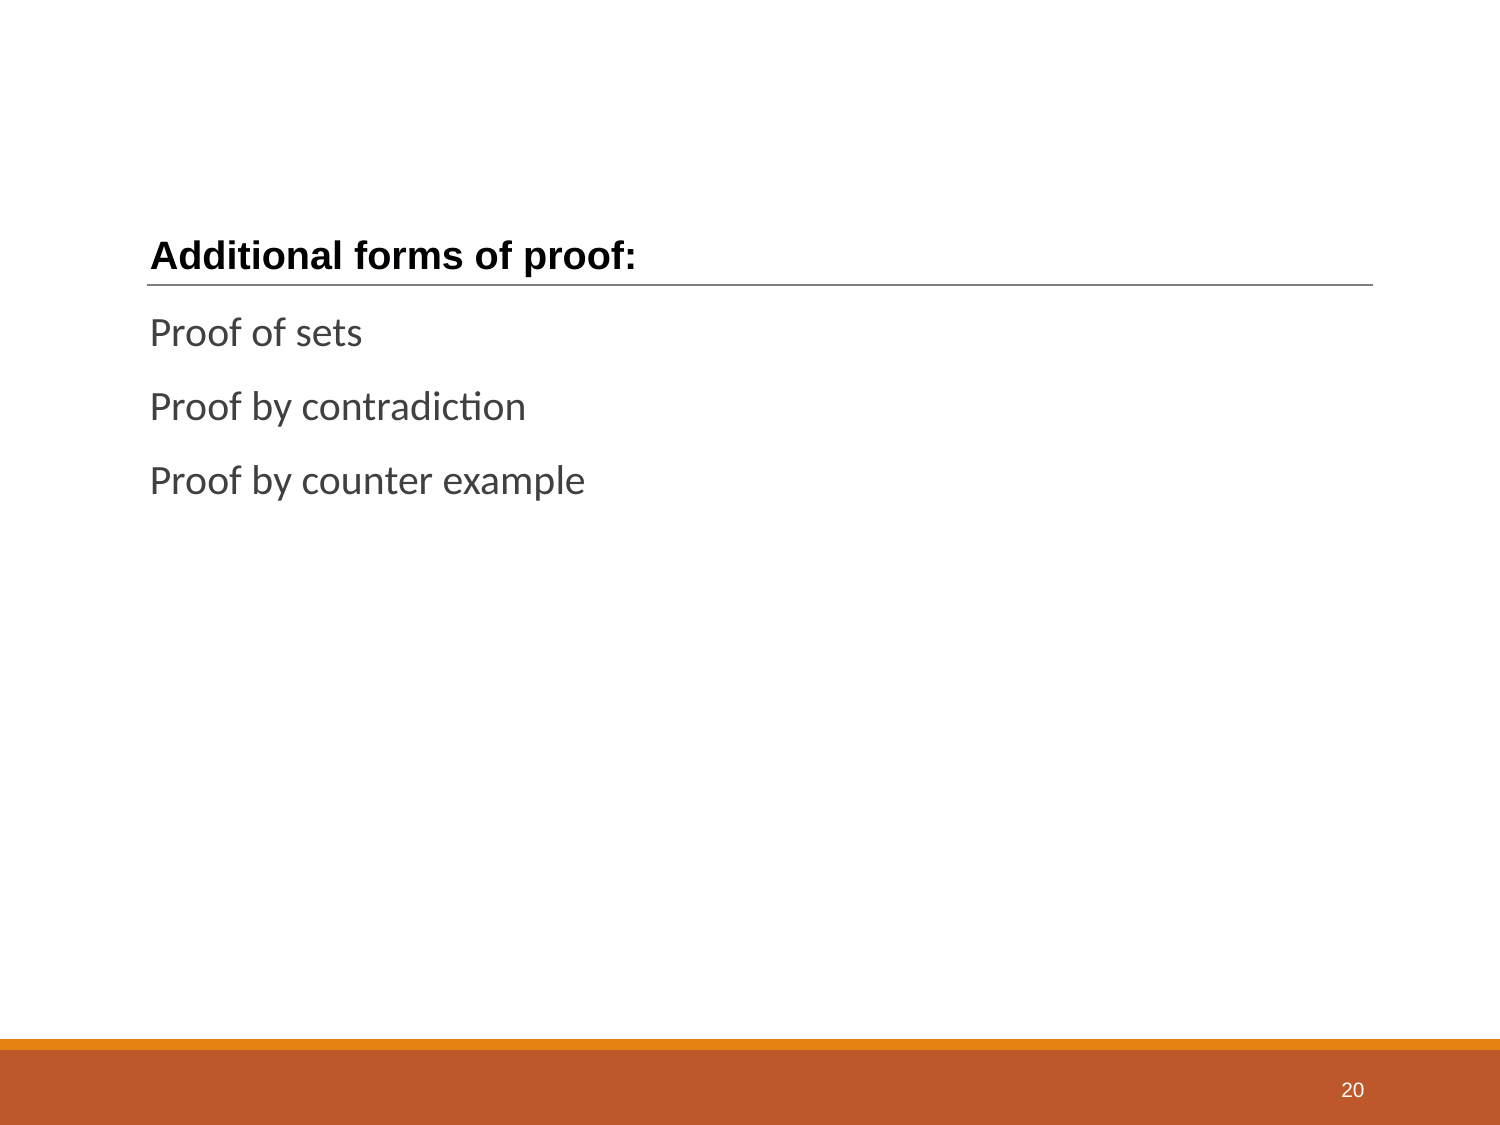

# Additional forms of proof:
Proof of sets
Proof by contradiction
Proof by counter example
20